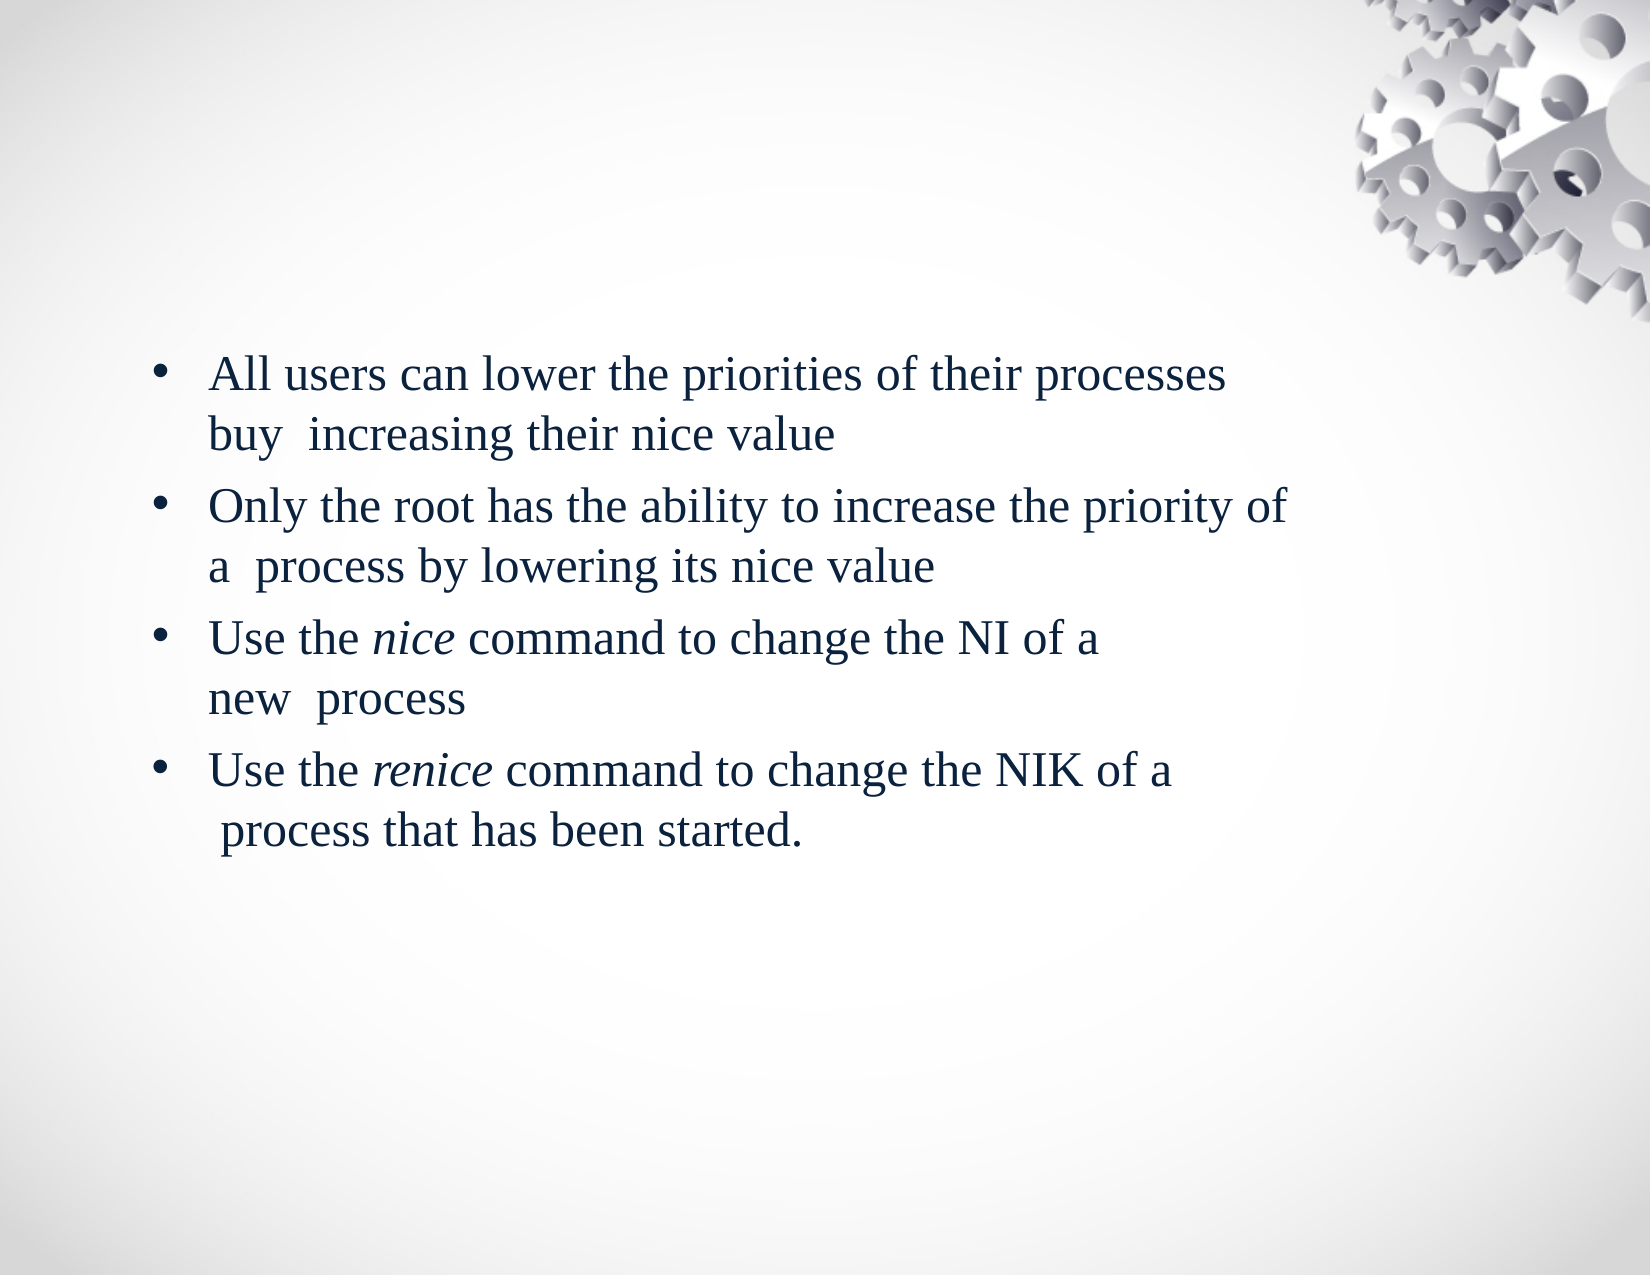

All users can lower the priorities of their processes buy  increasing their nice value
Only the root has the ability to increase the priority of a  process by lowering its nice value
Use the nice command to change the NI of a new  process
Use the renice command to change the NIK of a  process that has been started.